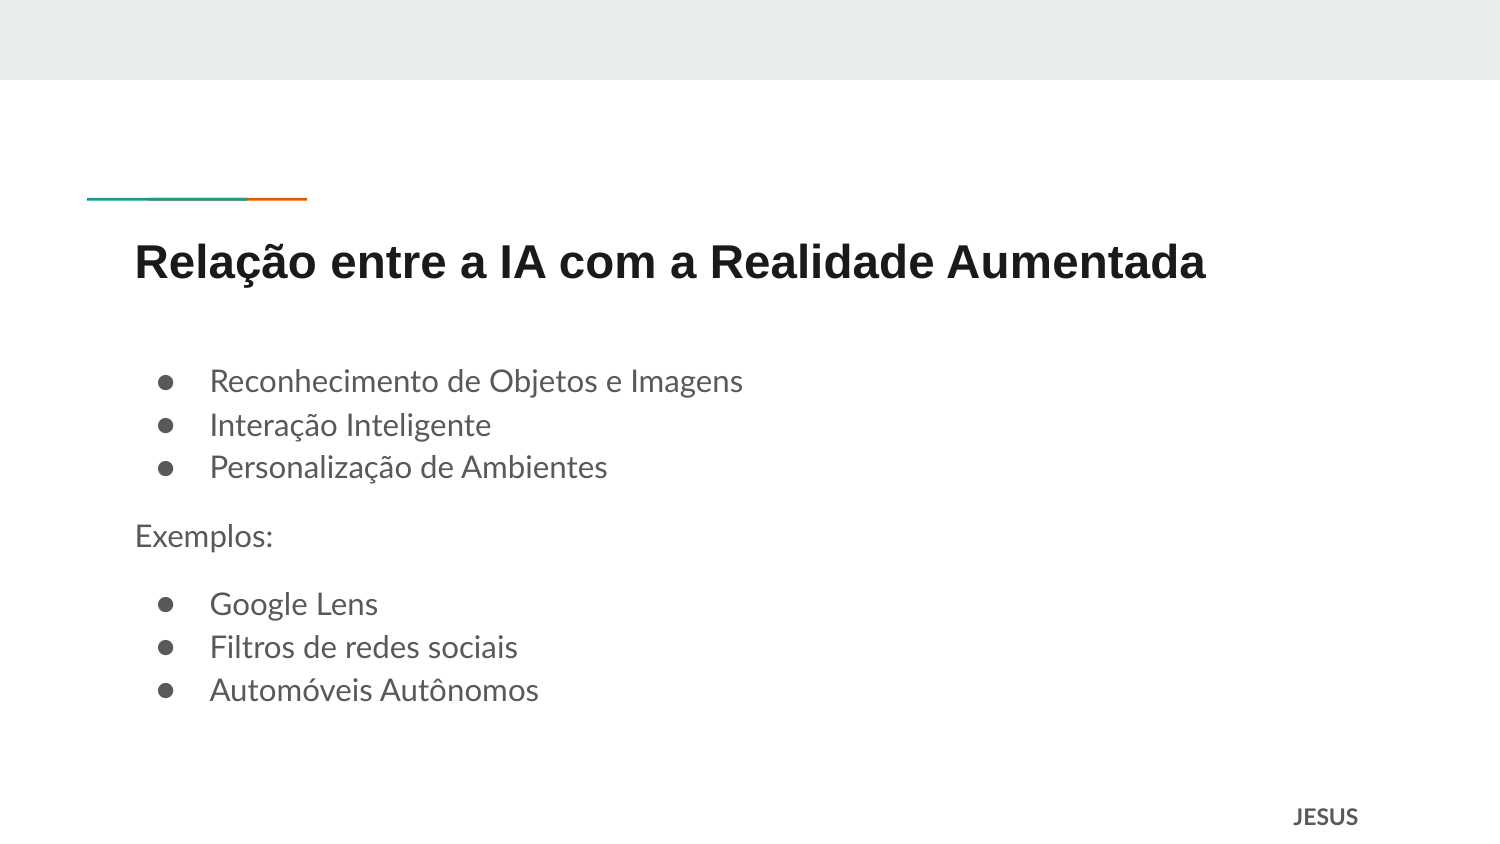

# Relação entre a IA com a Realidade Aumentada
Reconhecimento de Objetos e Imagens
Interação Inteligente
Personalização de Ambientes
Exemplos:
Google Lens
Filtros de redes sociais
Automóveis Autônomos
JESUS